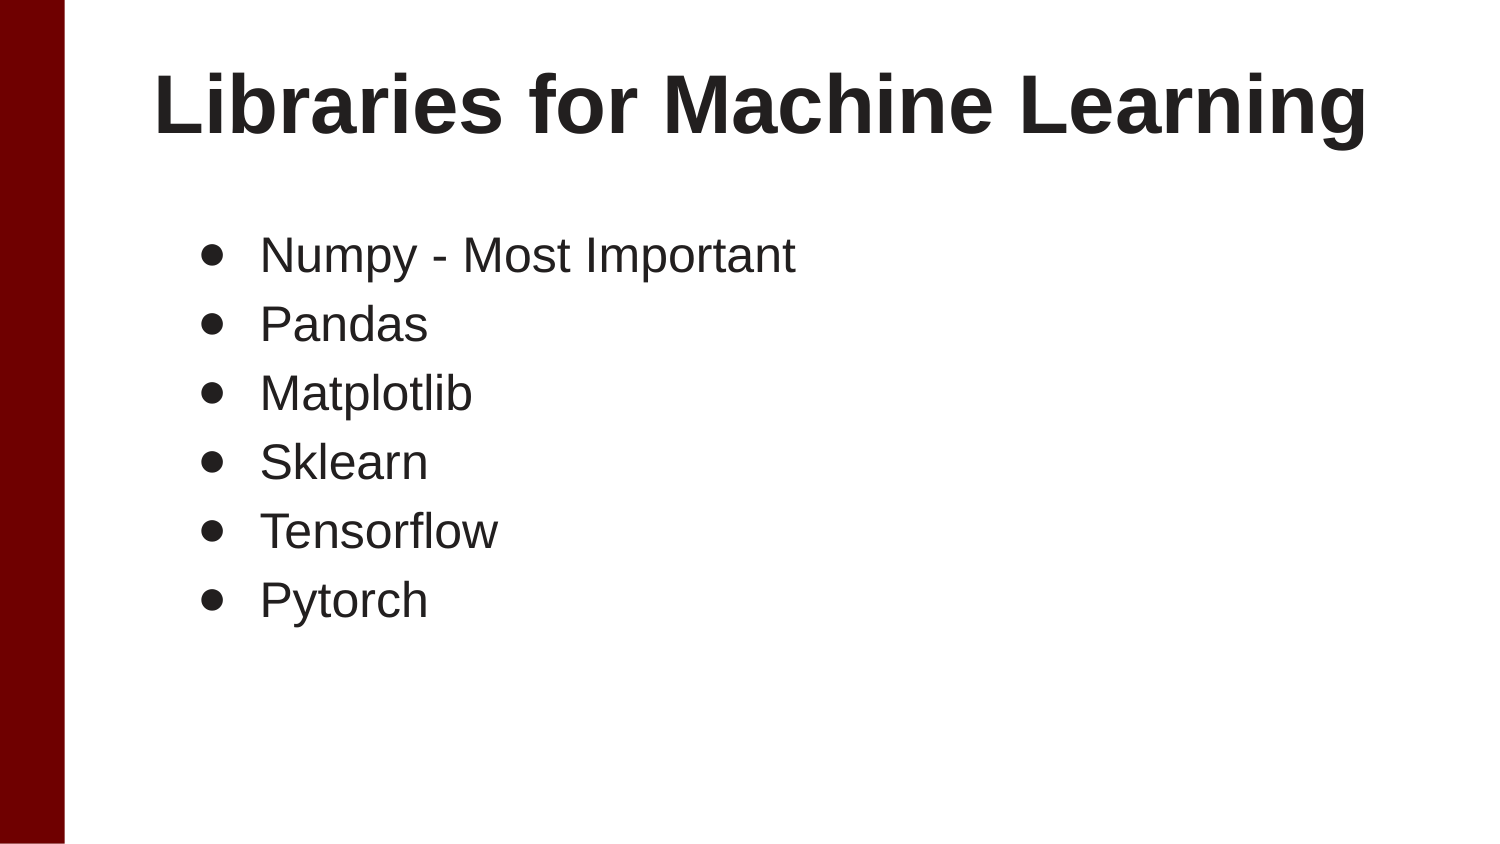

Libraries for Machine Learning
Numpy - Most Important
Pandas
Matplotlib
Sklearn
Tensorflow
Pytorch